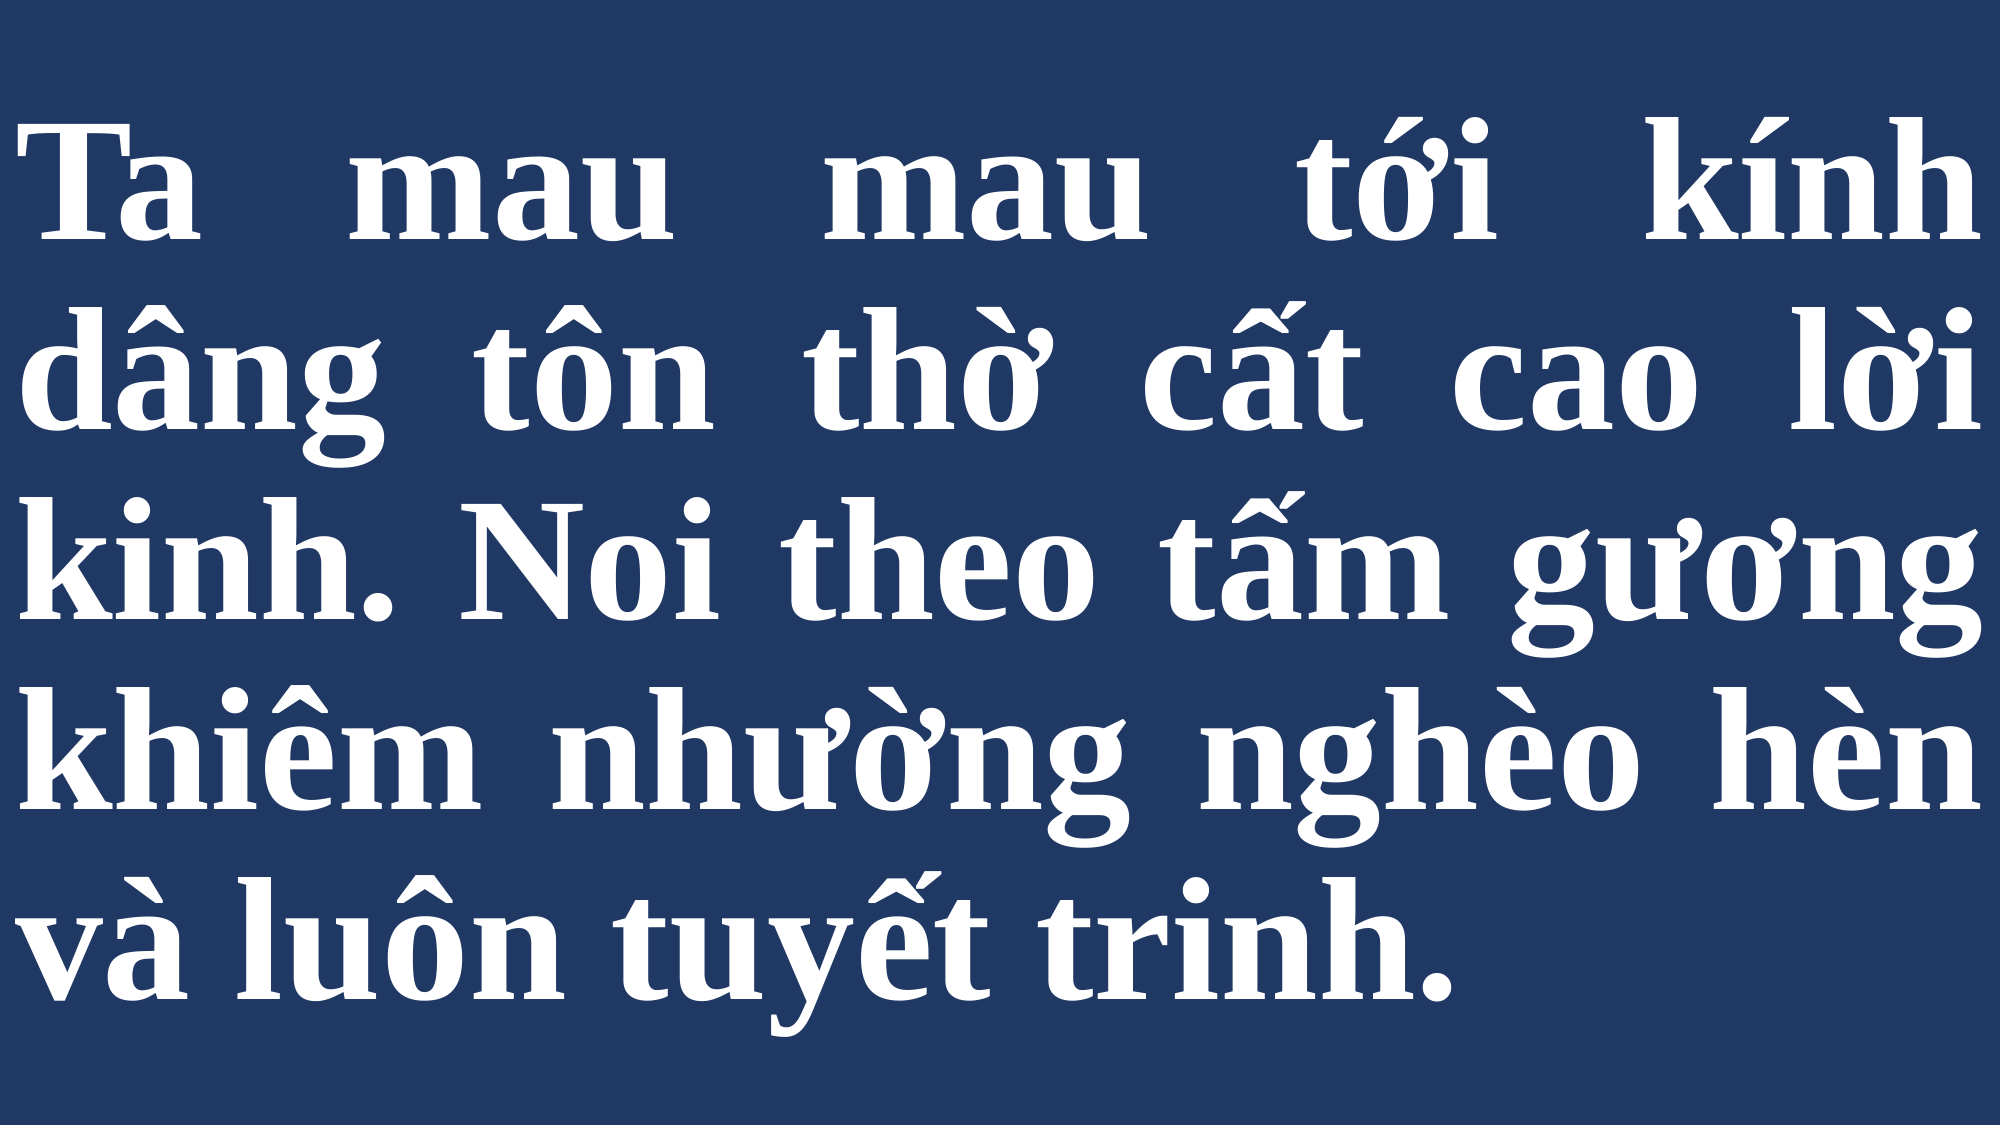

# Ta mau mau tới kính dâng tôn thờ cất cao lời kinh. Noi theo tấm gương khiêm nhường nghèo hèn và luôn tuyết trinh.